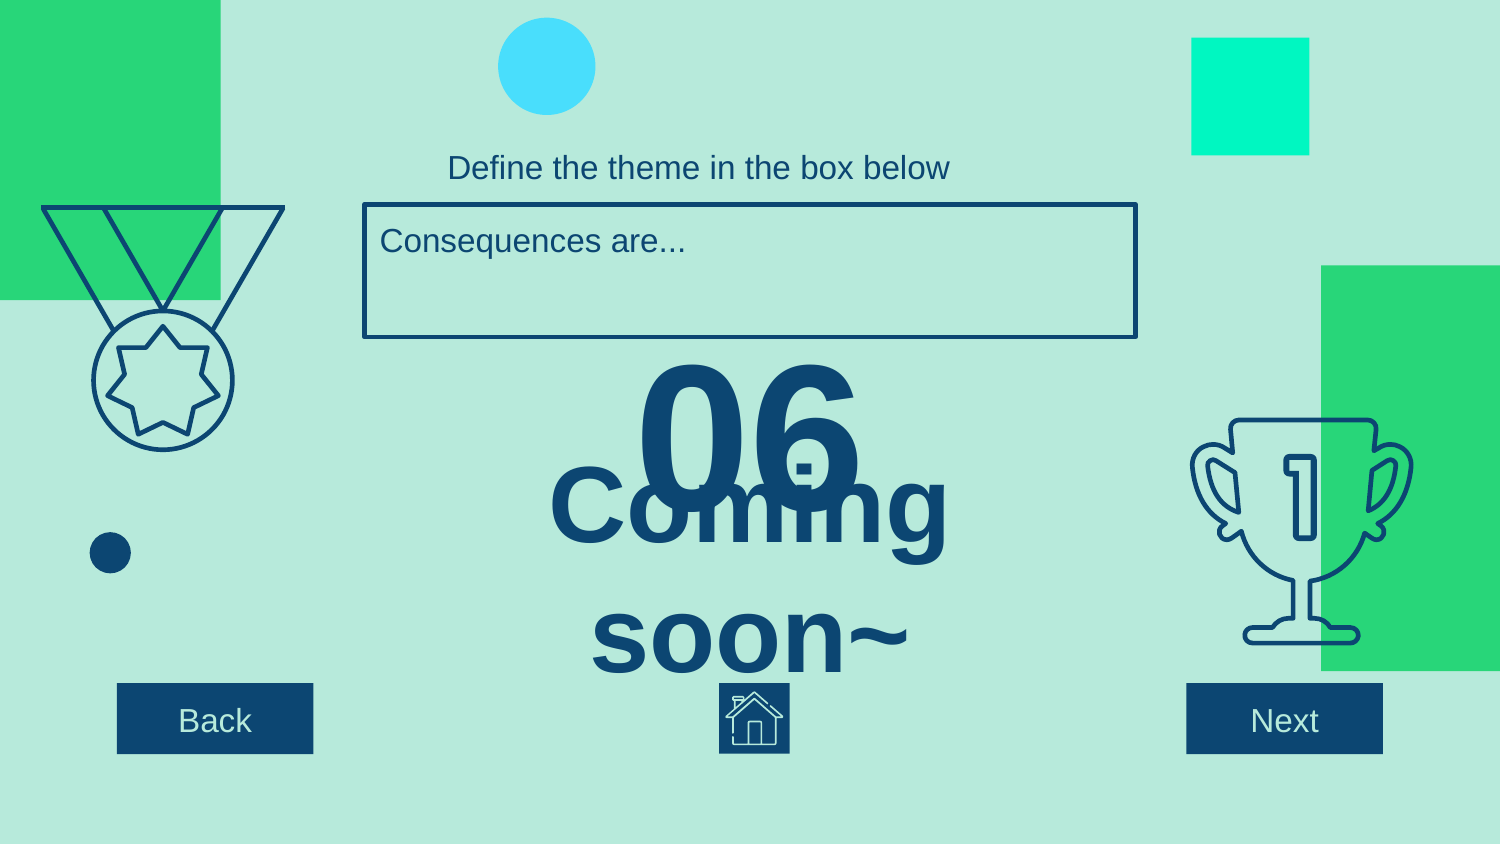

Define the theme in the box below

Consequences are...

06

# Coming soon~

Back

Next